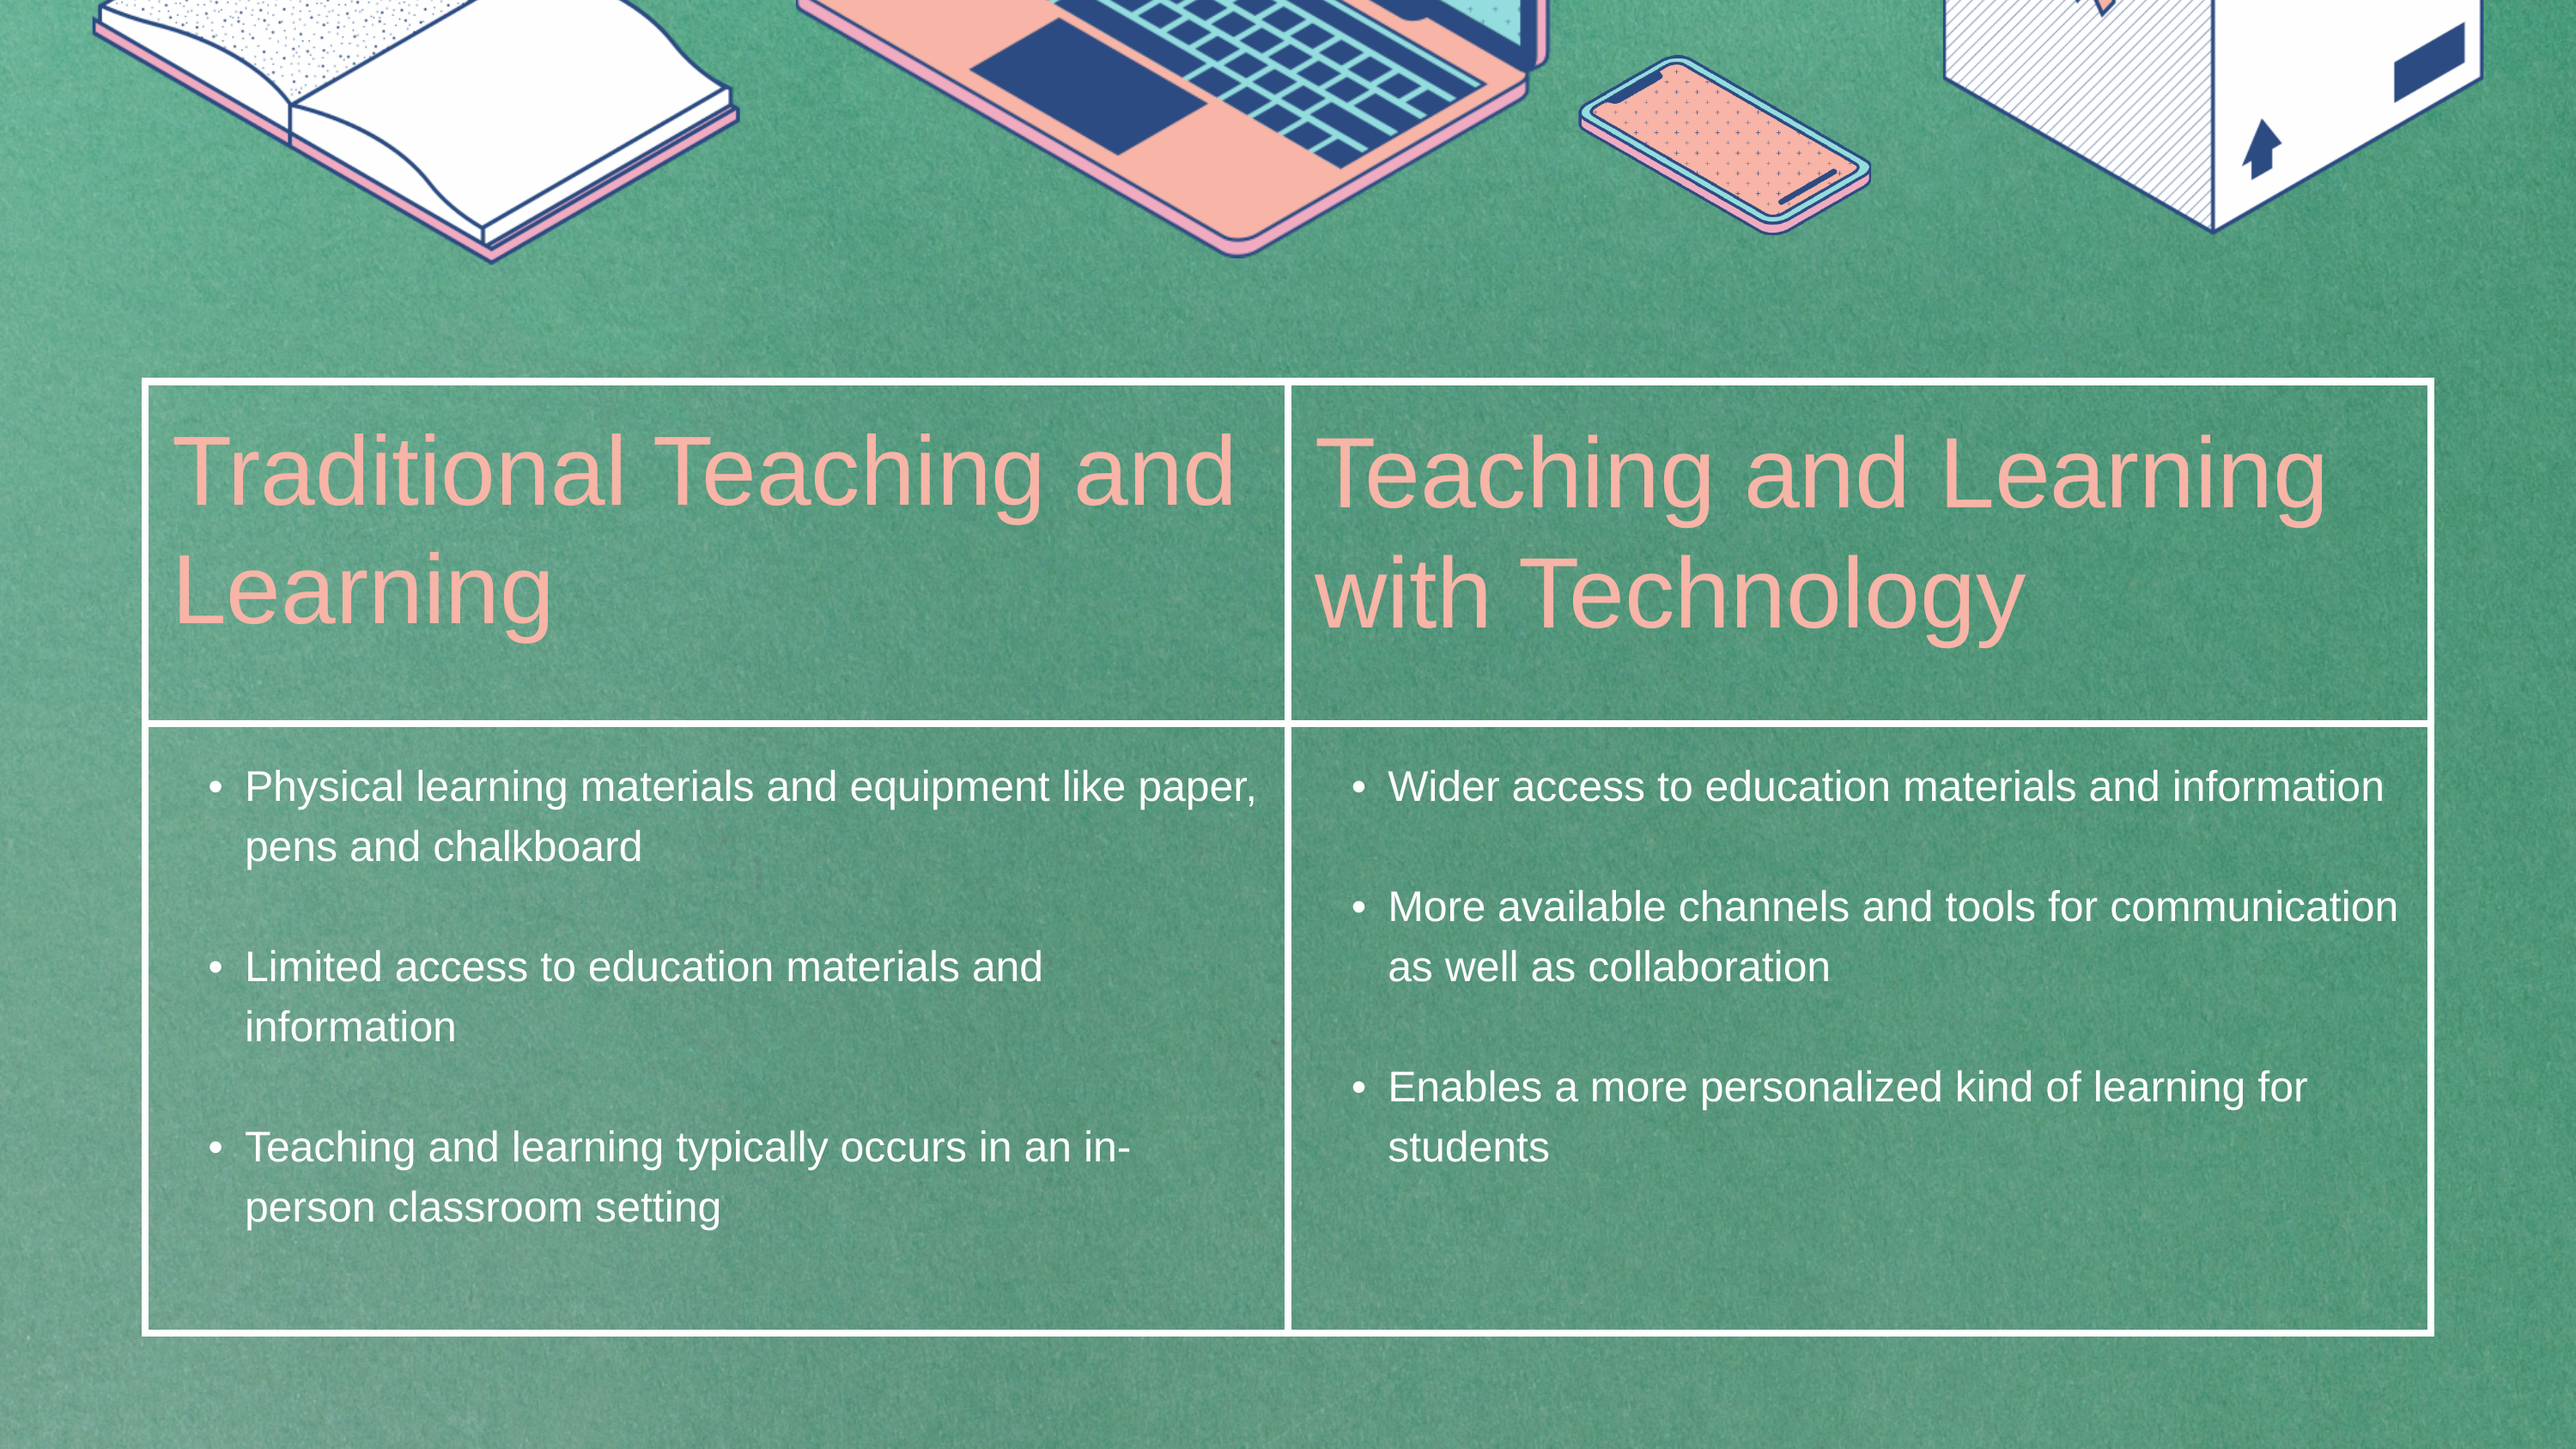

| Traditional Teaching and Learning | Teaching and Learning with Technology |
| --- | --- |
| Physical learning materials and equipment like paper, pens and chalkboard Limited access to education materials and information Teaching and learning typically occurs in an in-person classroom setting | Wider access to education materials and information More available channels and tools for communication as well as collaboration Enables a more personalized kind of learning for students |